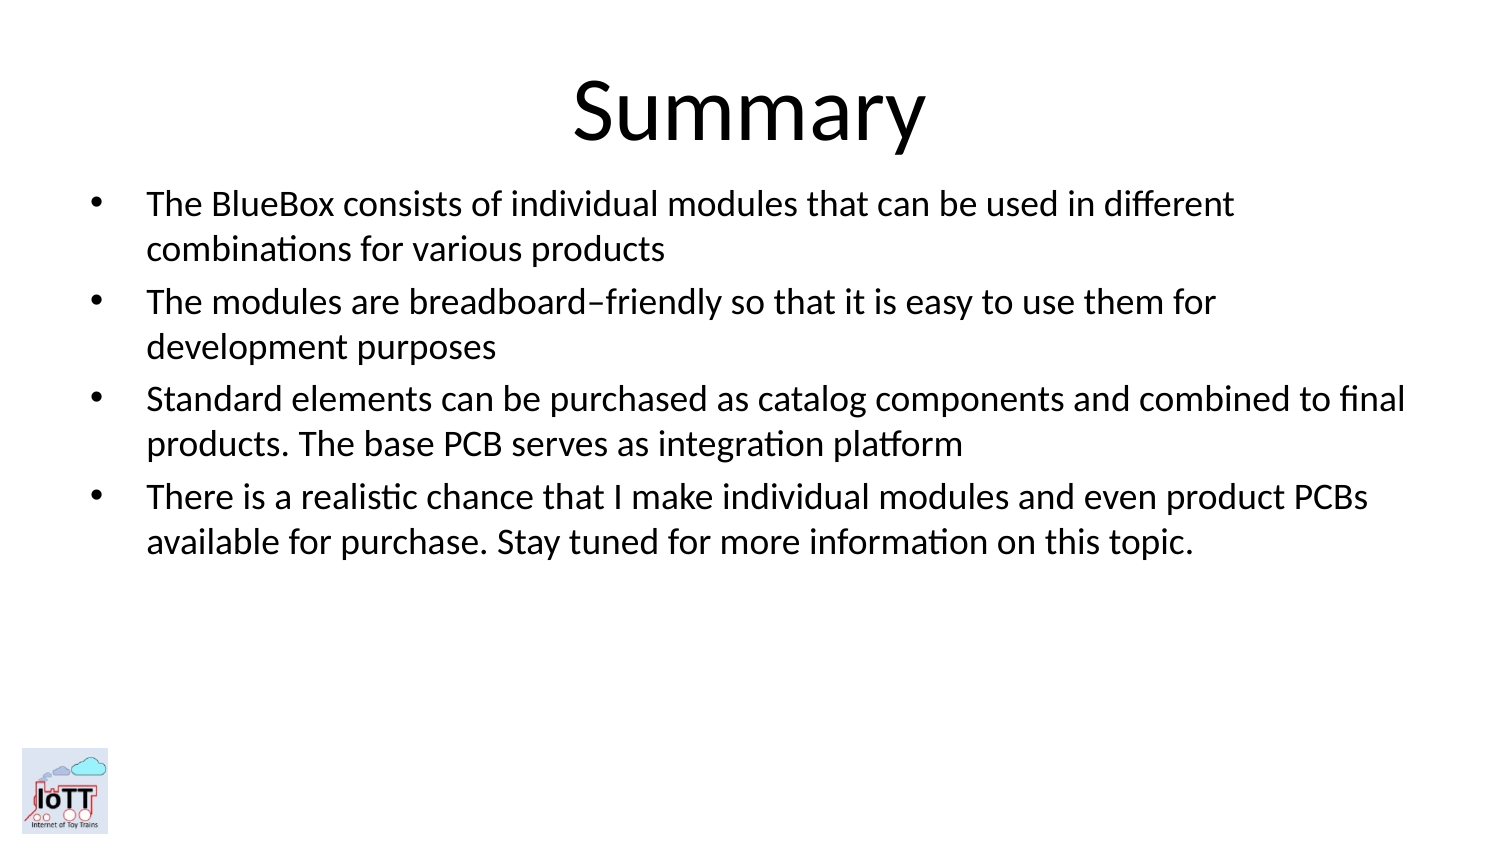

# Summary
The BlueBox consists of individual modules that can be used in different combinations for various products
The modules are breadboard–friendly so that it is easy to use them for development purposes
Standard elements can be purchased as catalog components and combined to final products. The base PCB serves as integration platform
There is a realistic chance that I make individual modules and even product PCBs available for purchase. Stay tuned for more information on this topic.